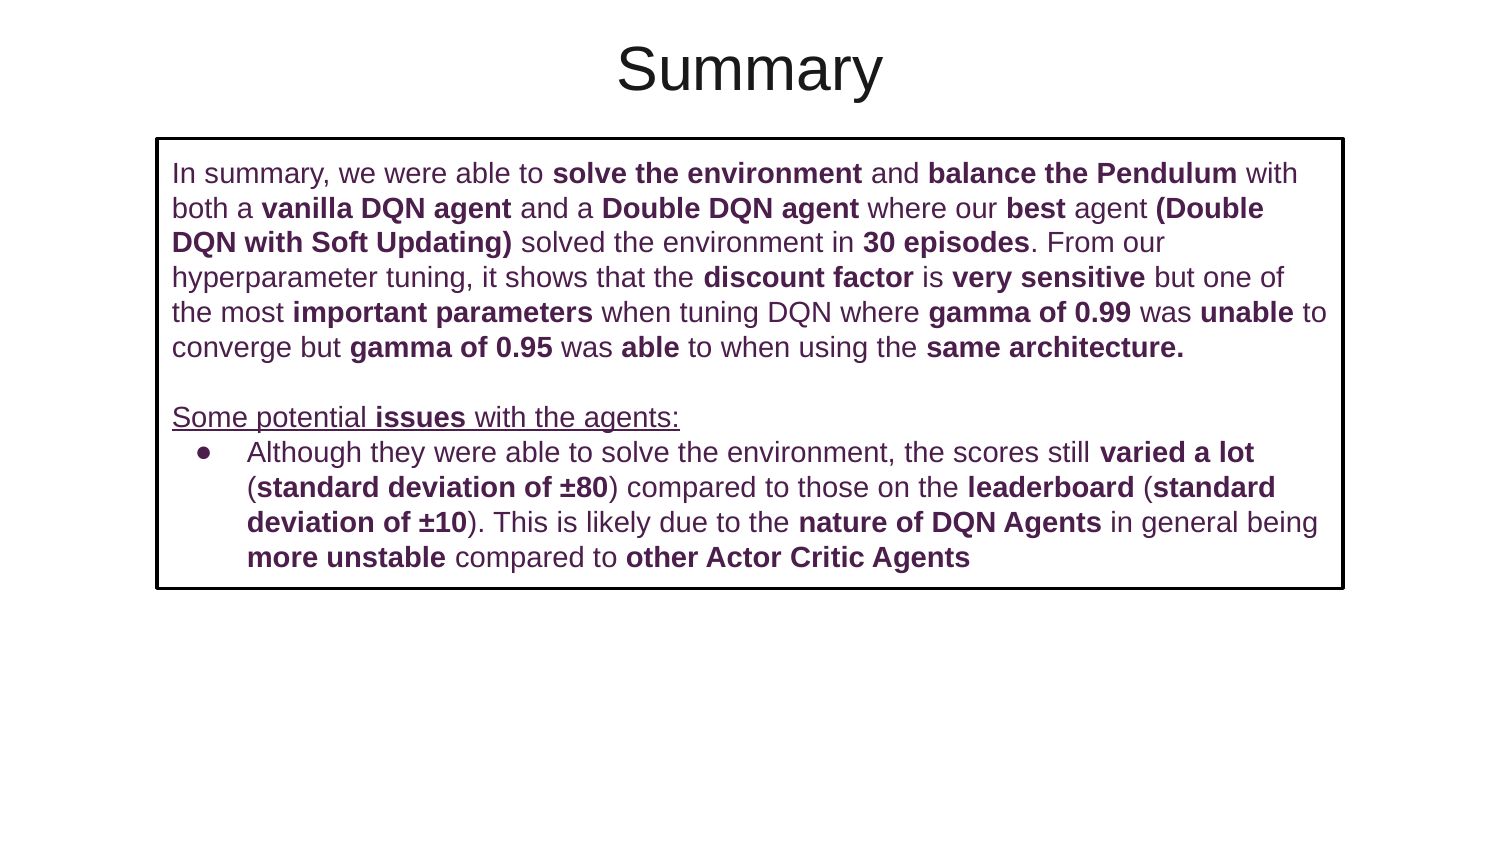

# Summary
In summary, we were able to solve the environment and balance the Pendulum with both a vanilla DQN agent and a Double DQN agent where our best agent (Double DQN with Soft Updating) solved the environment in 30 episodes. From our hyperparameter tuning, it shows that the discount factor is very sensitive but one of the most important parameters when tuning DQN where gamma of 0.99 was unable to converge but gamma of 0.95 was able to when using the same architecture.

Some potential issues with the agents:
Although they were able to solve the environment, the scores still varied a lot (standard deviation of ±80) compared to those on the leaderboard (standard deviation of ±10). This is likely due to the nature of DQN Agents in general being more unstable compared to other Actor Critic Agents